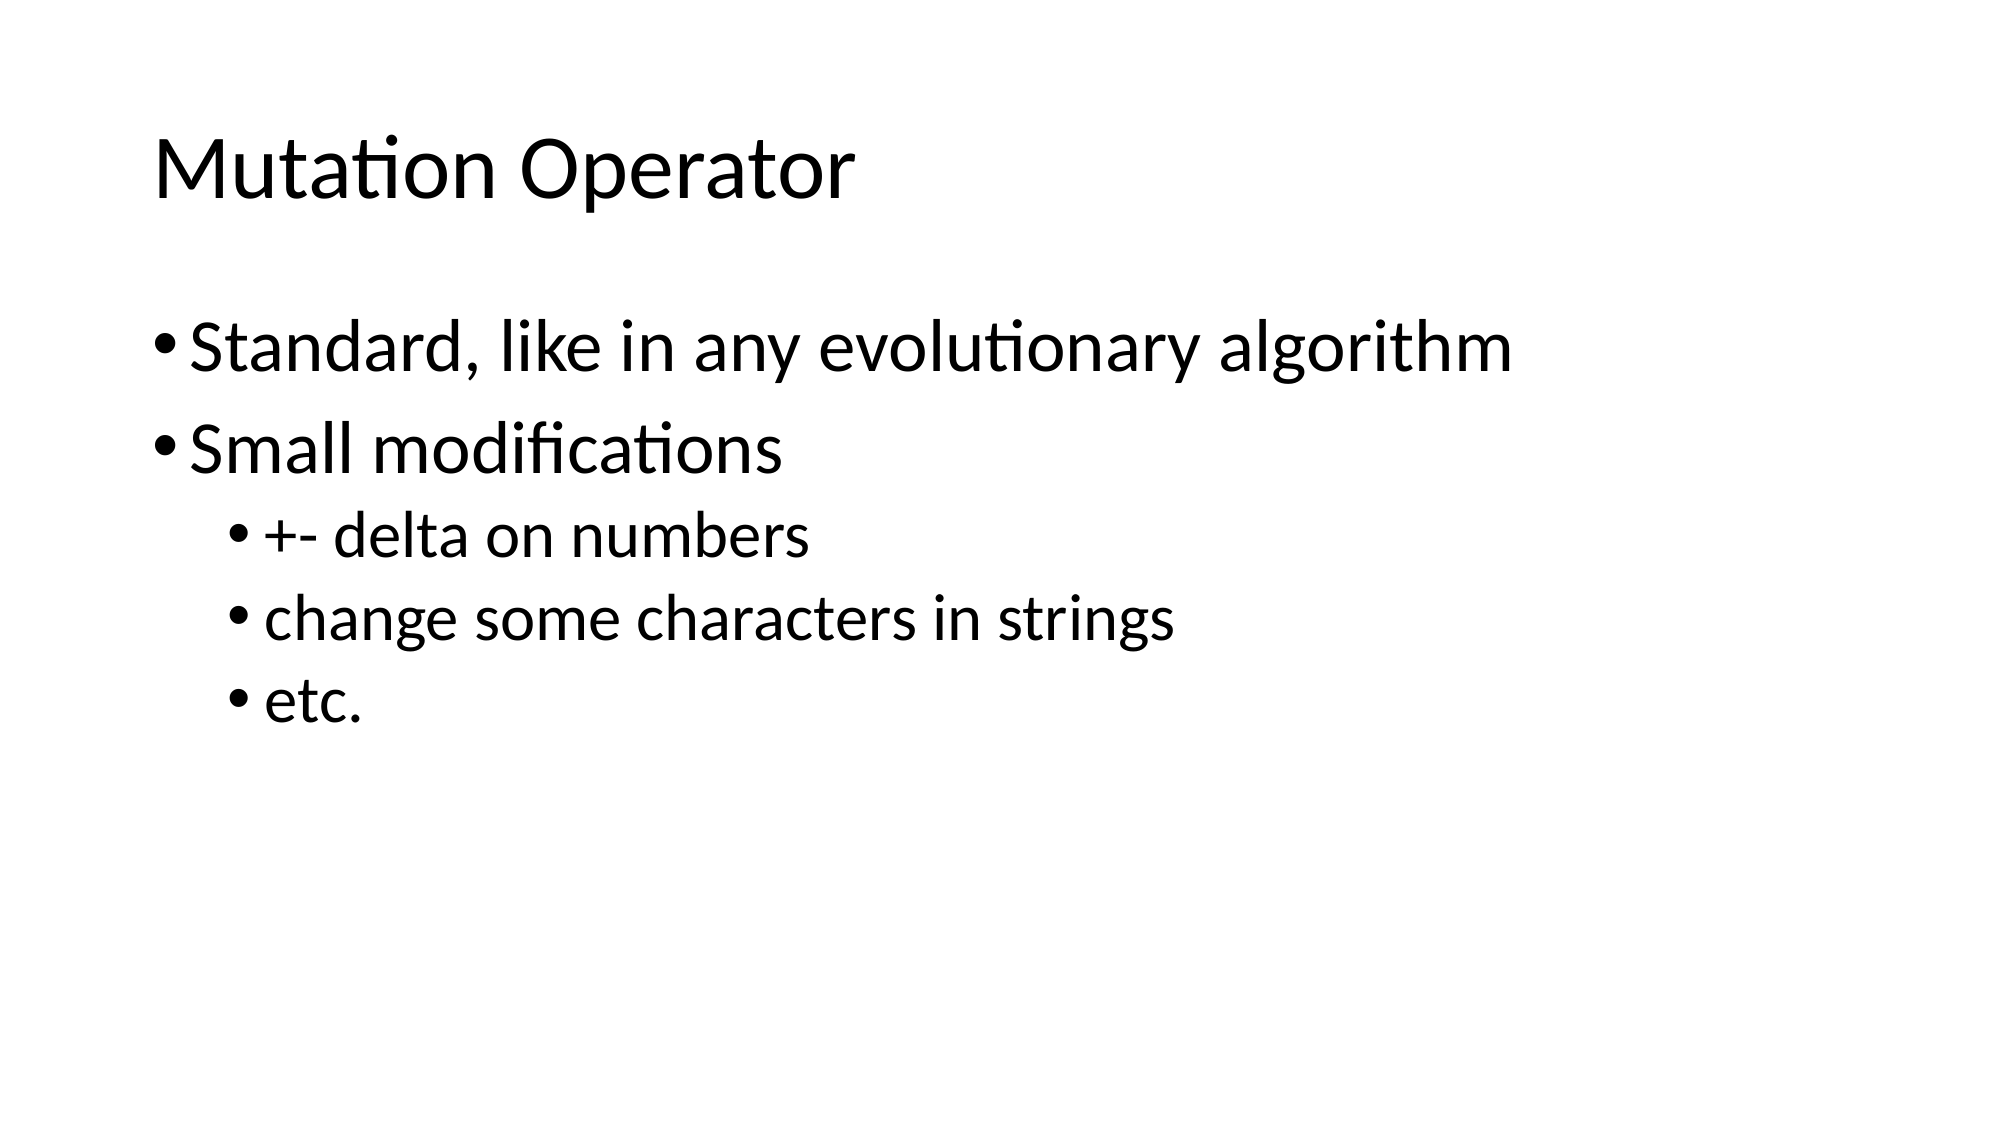

# Mutation Operator
Standard, like in any evolutionary algorithm
Small modifications
+- delta on numbers
change some characters in strings
etc.